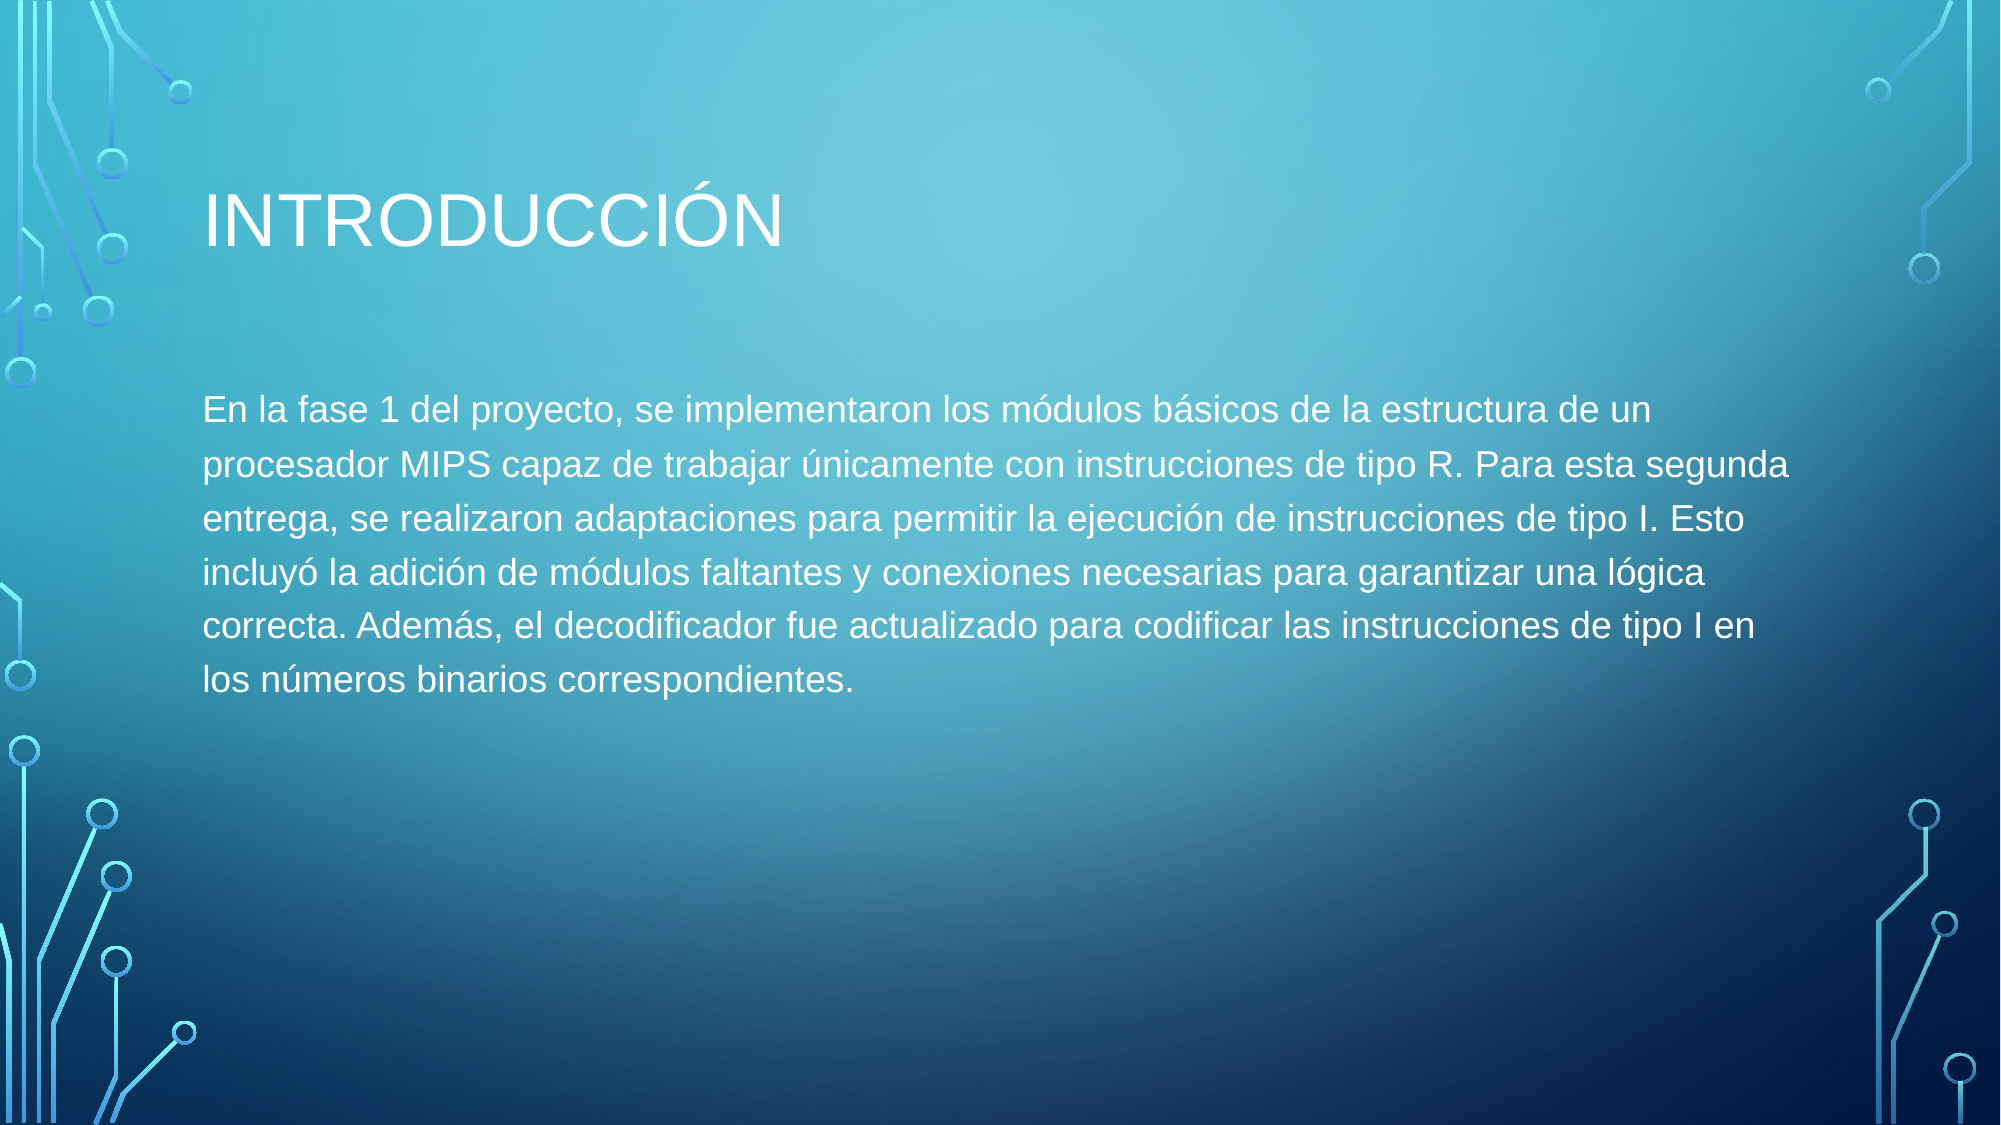

# Introducción
En la fase 1 del proyecto, se implementaron los módulos básicos de la estructura de un procesador MIPS capaz de trabajar únicamente con instrucciones de tipo R. Para esta segunda entrega, se realizaron adaptaciones para permitir la ejecución de instrucciones de tipo I. Esto incluyó la adición de módulos faltantes y conexiones necesarias para garantizar una lógica correcta. Además, el decodificador fue actualizado para codificar las instrucciones de tipo I en los números binarios correspondientes.